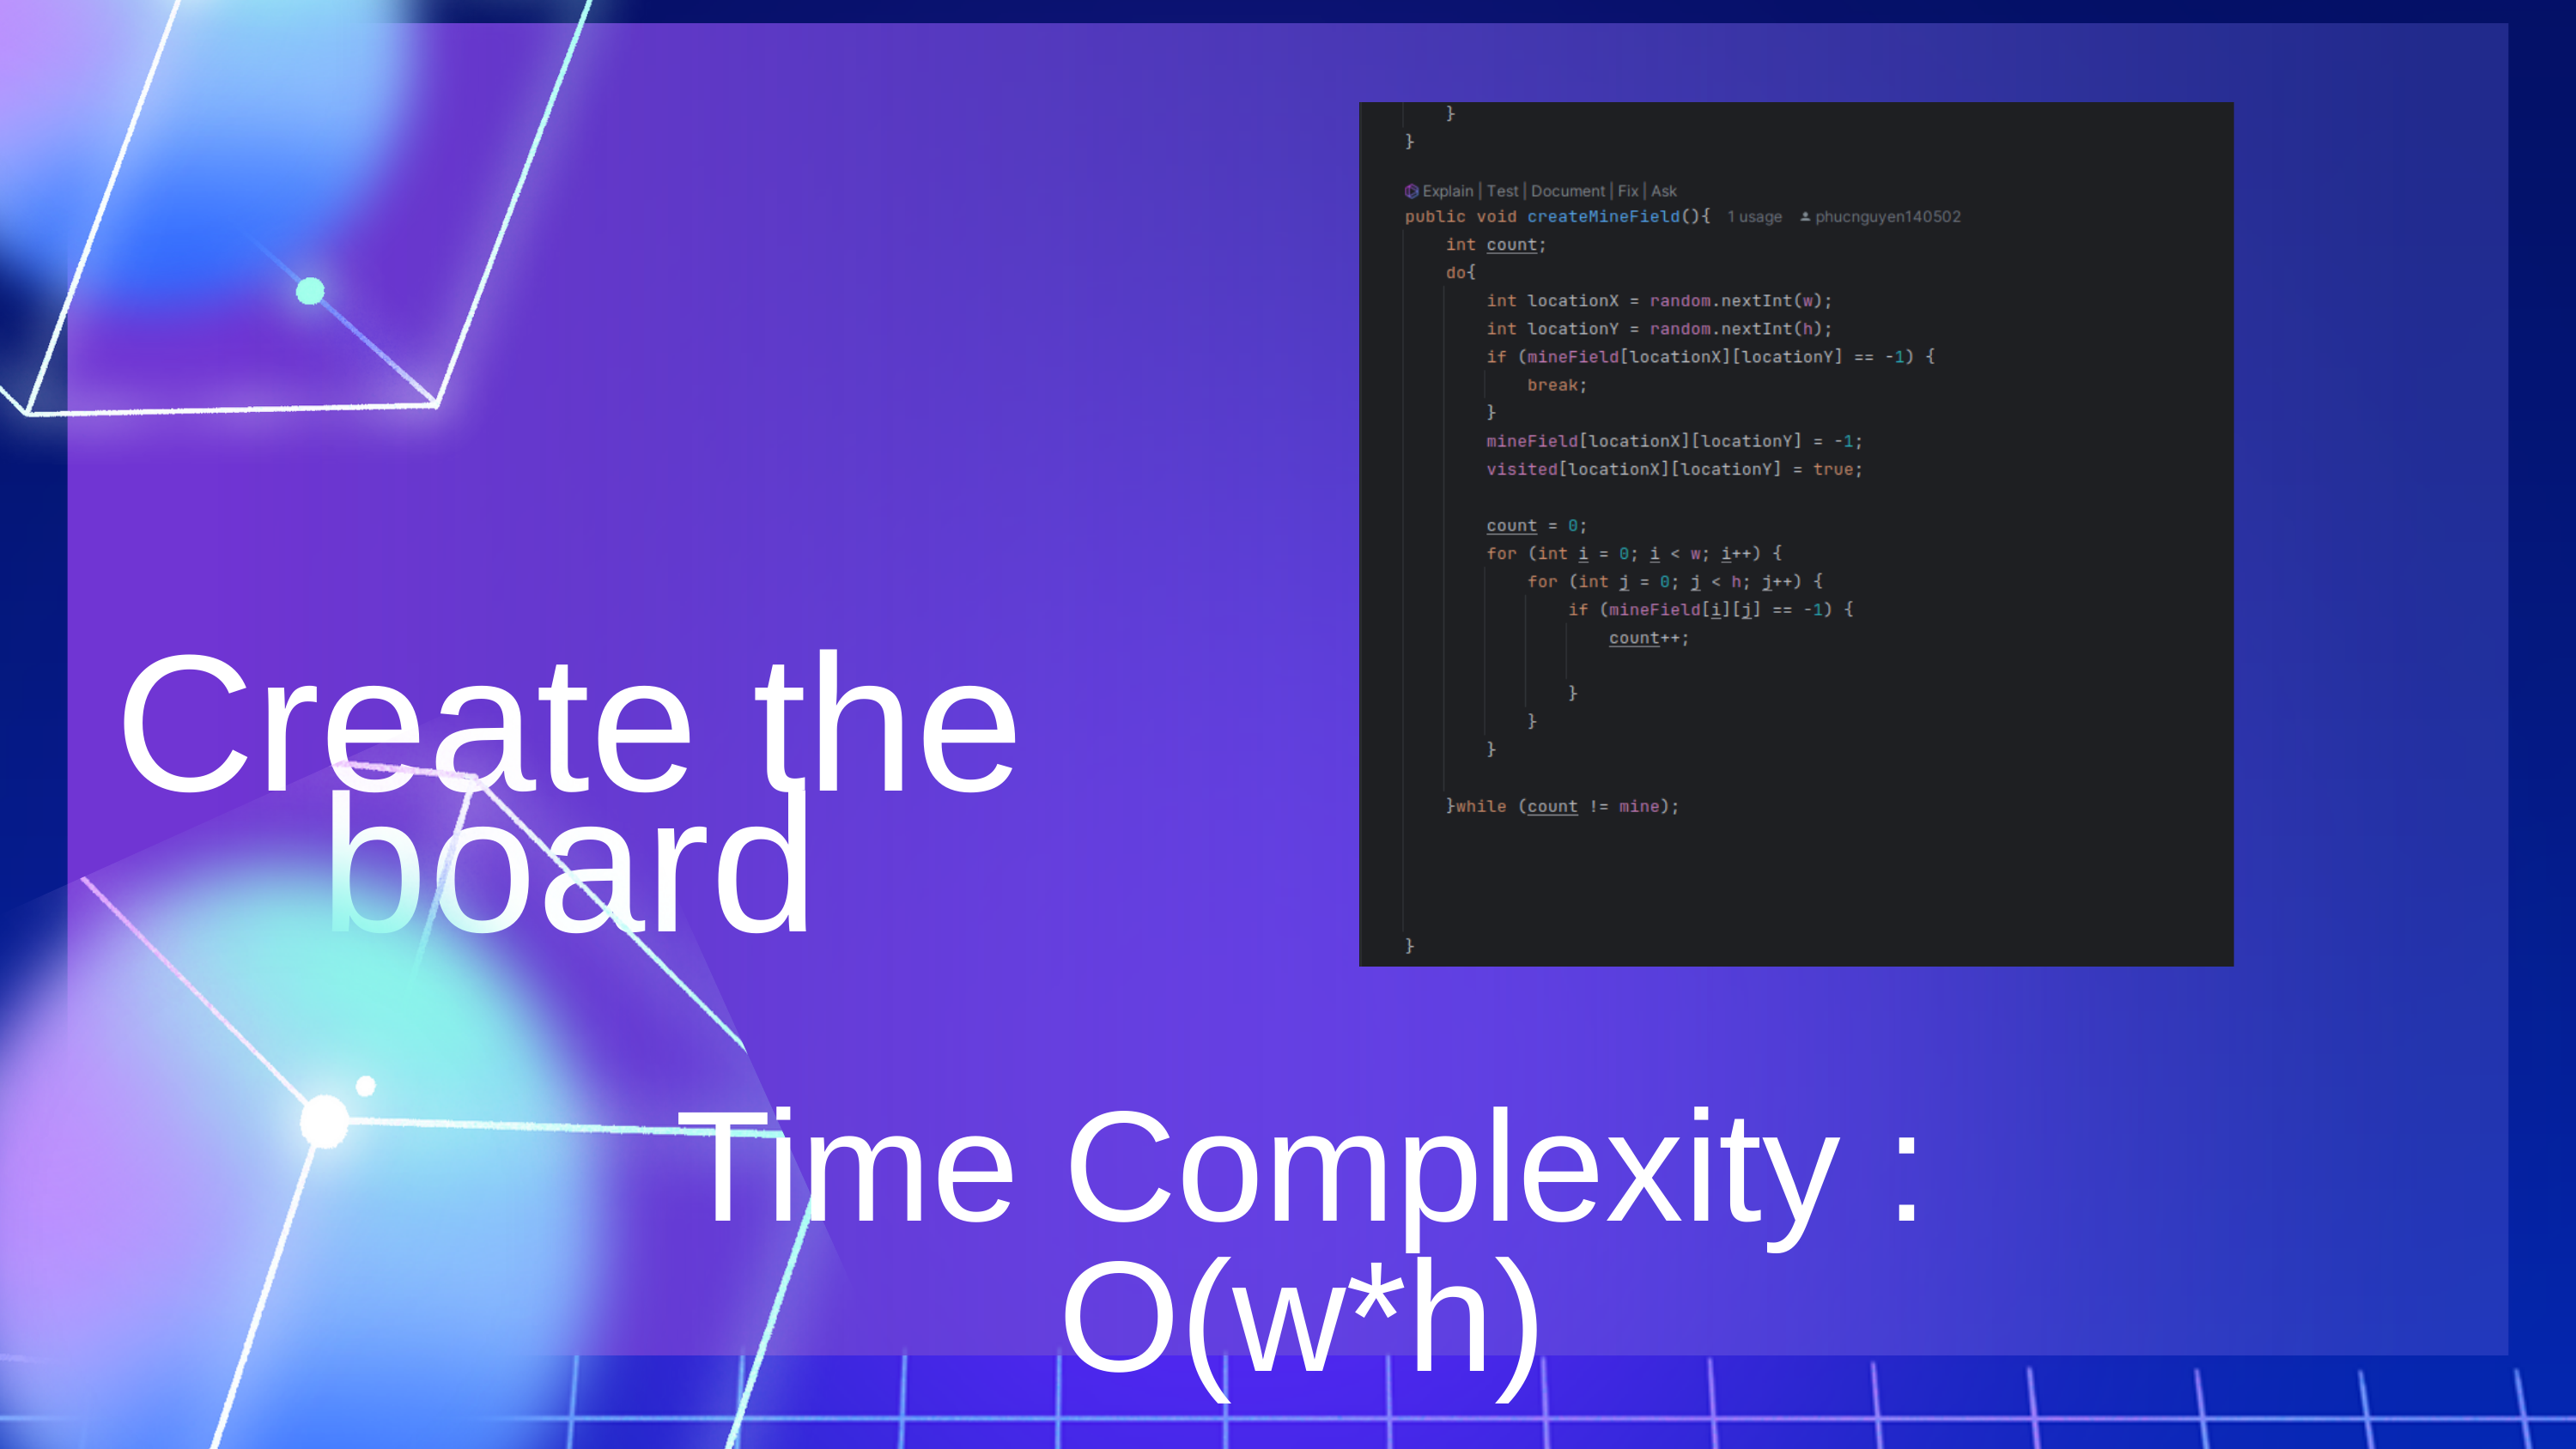

Create the board

Time Complexity : O(w*h)

Other Classes